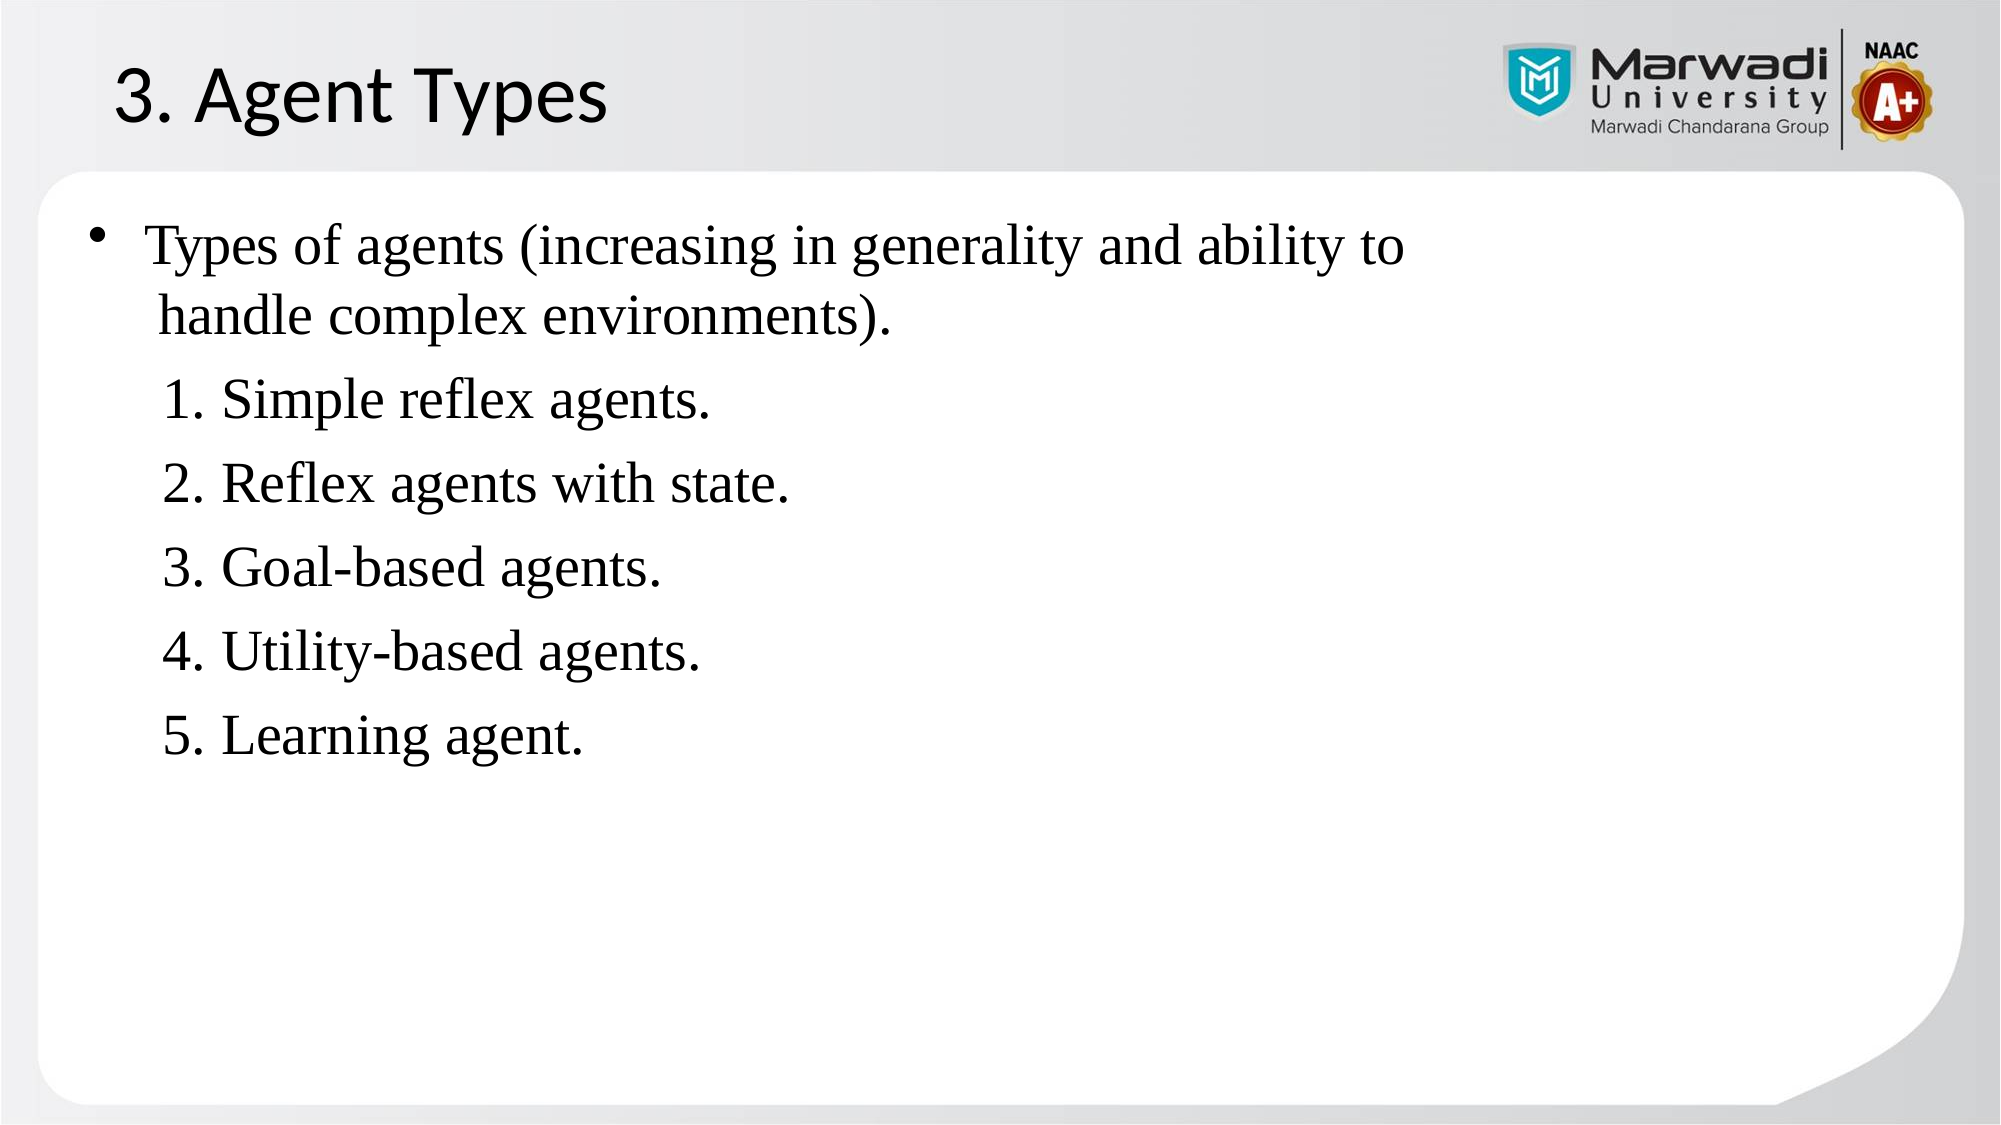

# 3. Agent Types
Types of agents (increasing in generality and ability to  handle complex environments).
Simple reflex agents.
Reflex agents with state.
Goal-based agents.
Utility-based agents.
Learning agent.